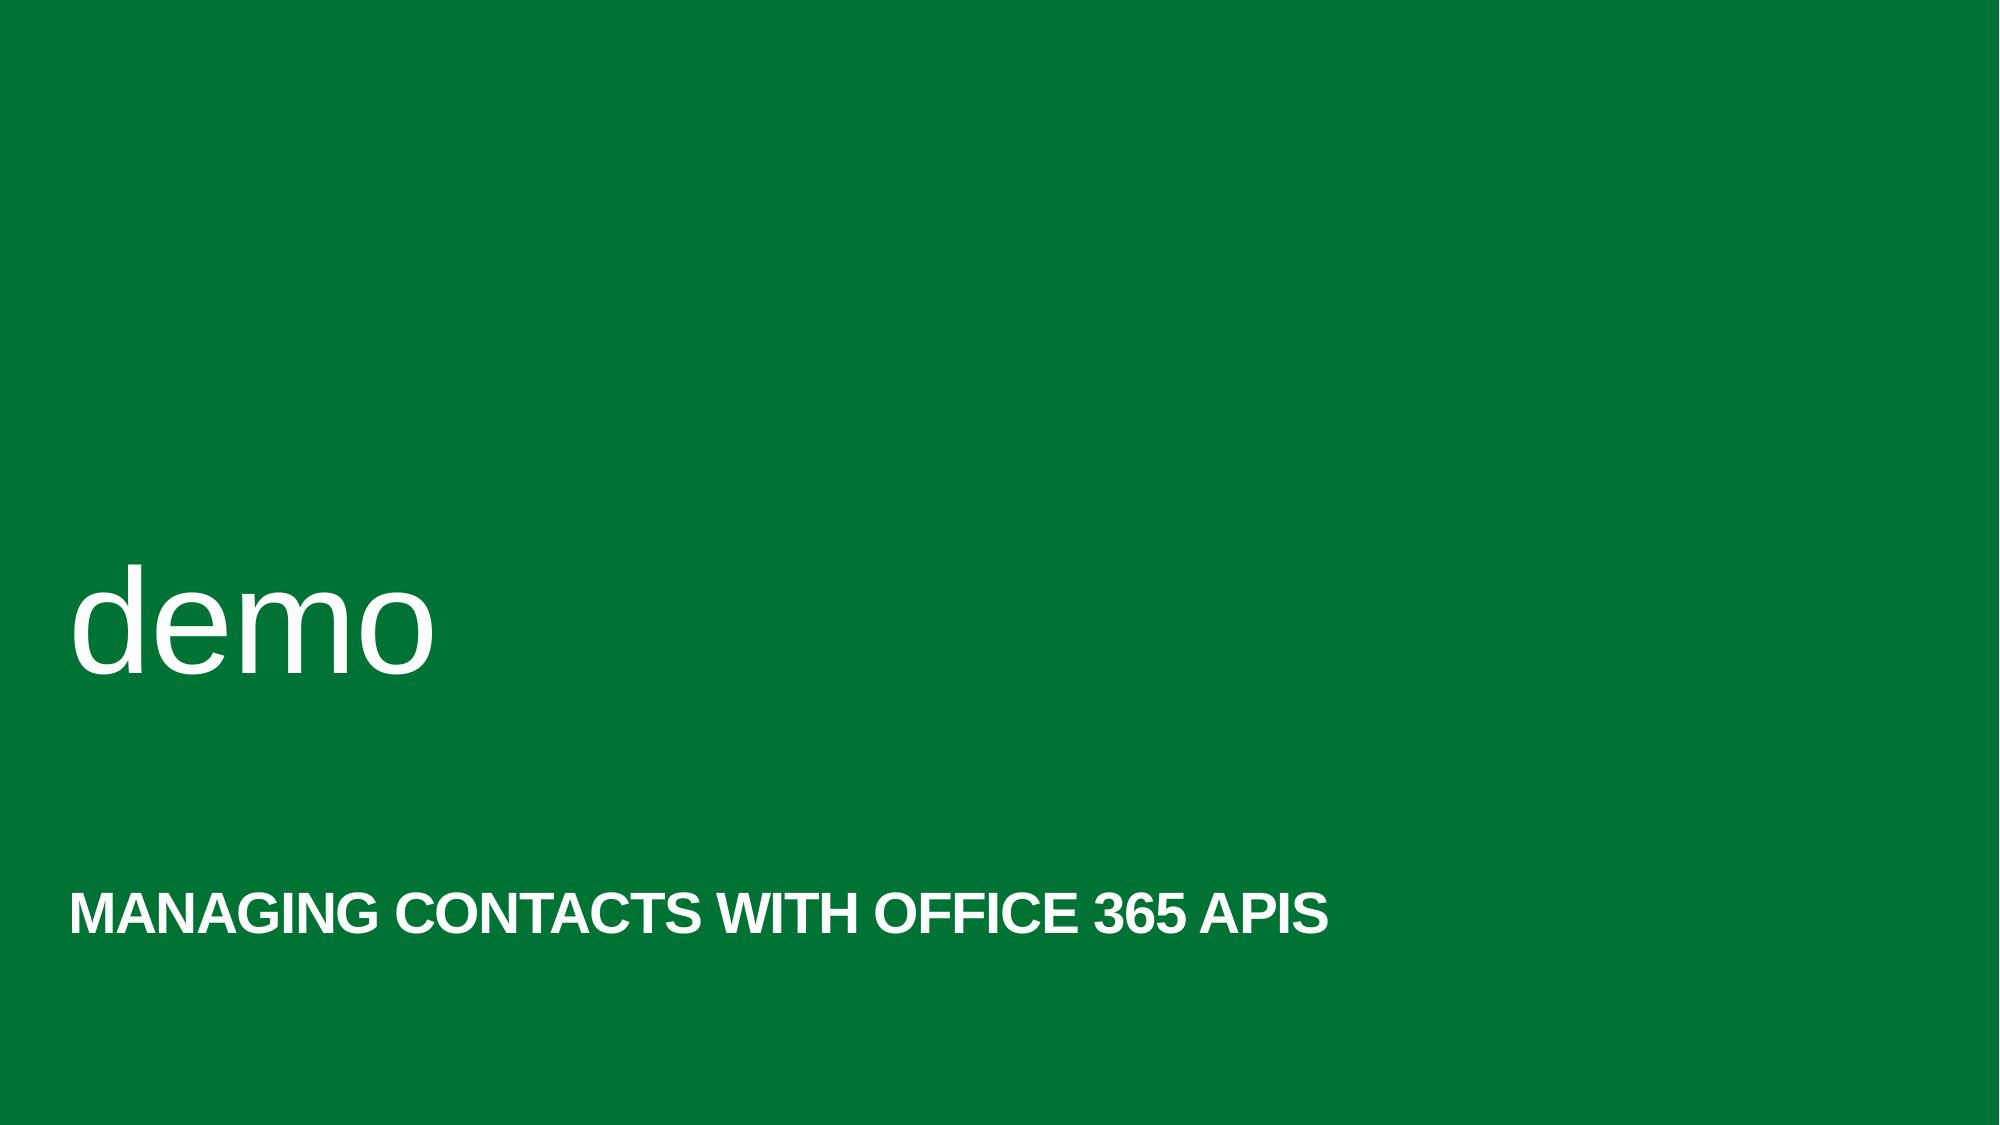

demo
Managing Contacts with Office 365 APIs